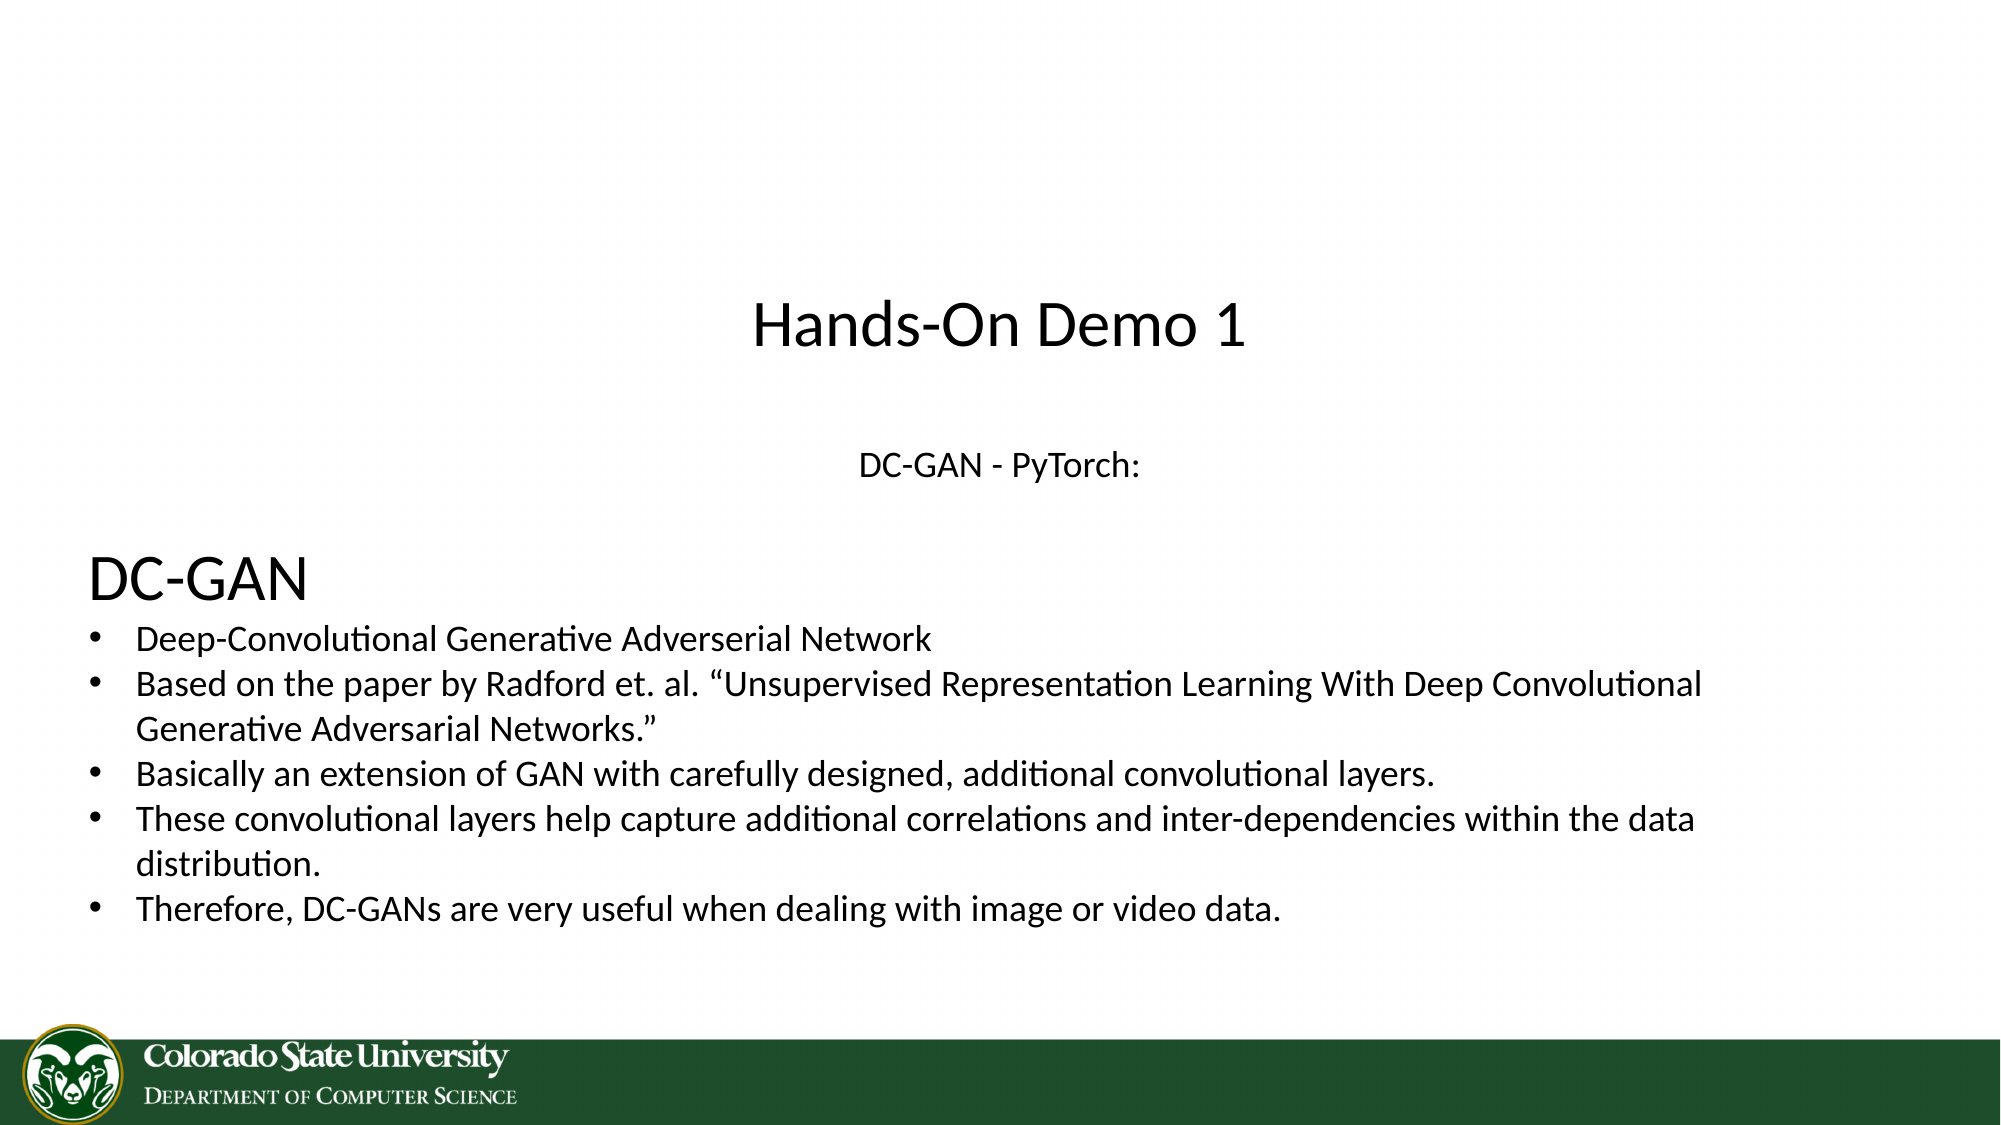

# Hands-On Demo 1 DC-GAN - PyTorch:
DC-GAN
Deep-Convolutional Generative Adverserial Network
Based on the paper by Radford et. al. “Unsupervised Representation Learning With Deep Convolutional Generative Adversarial Networks.”
Basically an extension of GAN with carefully designed, additional convolutional layers.
These convolutional layers help capture additional correlations and inter-dependencies within the data distribution.
Therefore, DC-GANs are very useful when dealing with image or video data.